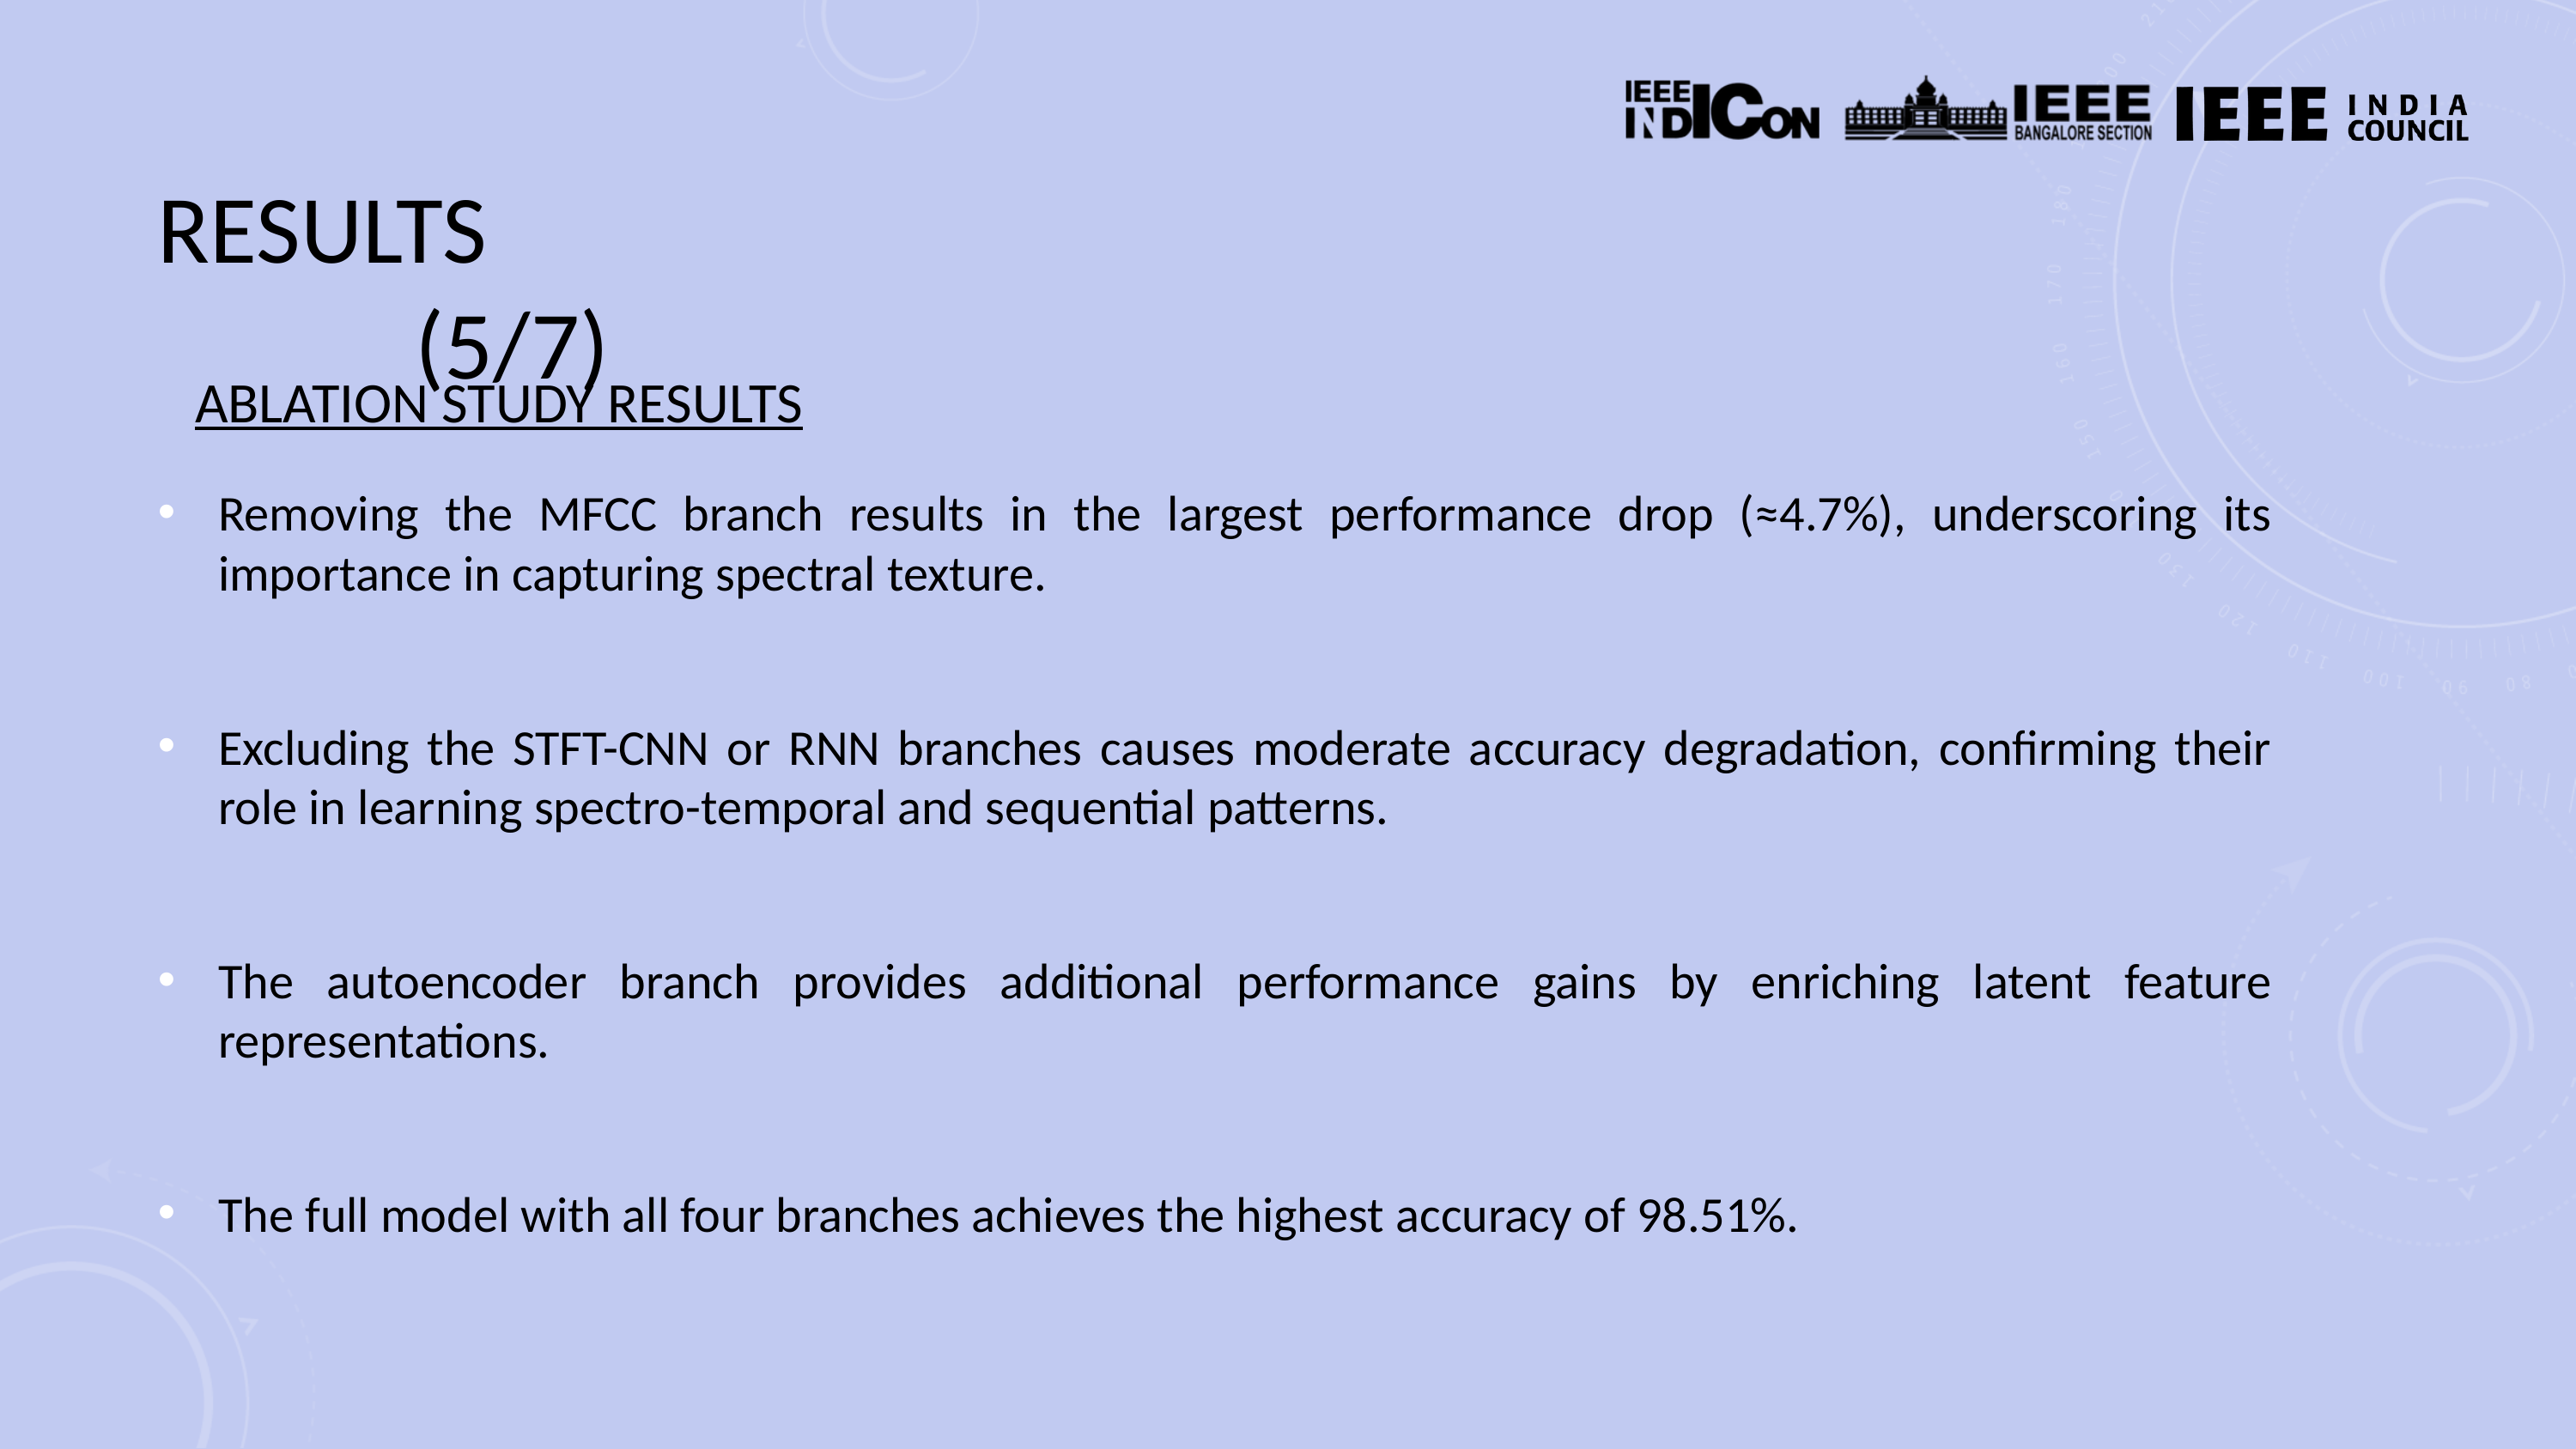

# Results																(5/7)
ABLATION STUDY RESULTS
Removing the MFCC branch results in the largest performance drop (≈4.7%), underscoring its importance in capturing spectral texture.

Excluding the STFT-CNN or RNN branches causes moderate accuracy degradation, confirming their role in learning spectro-temporal and sequential patterns.

The autoencoder branch provides additional performance gains by enriching latent feature representations.

The full model with all four branches achieves the highest accuracy of 98.51%.